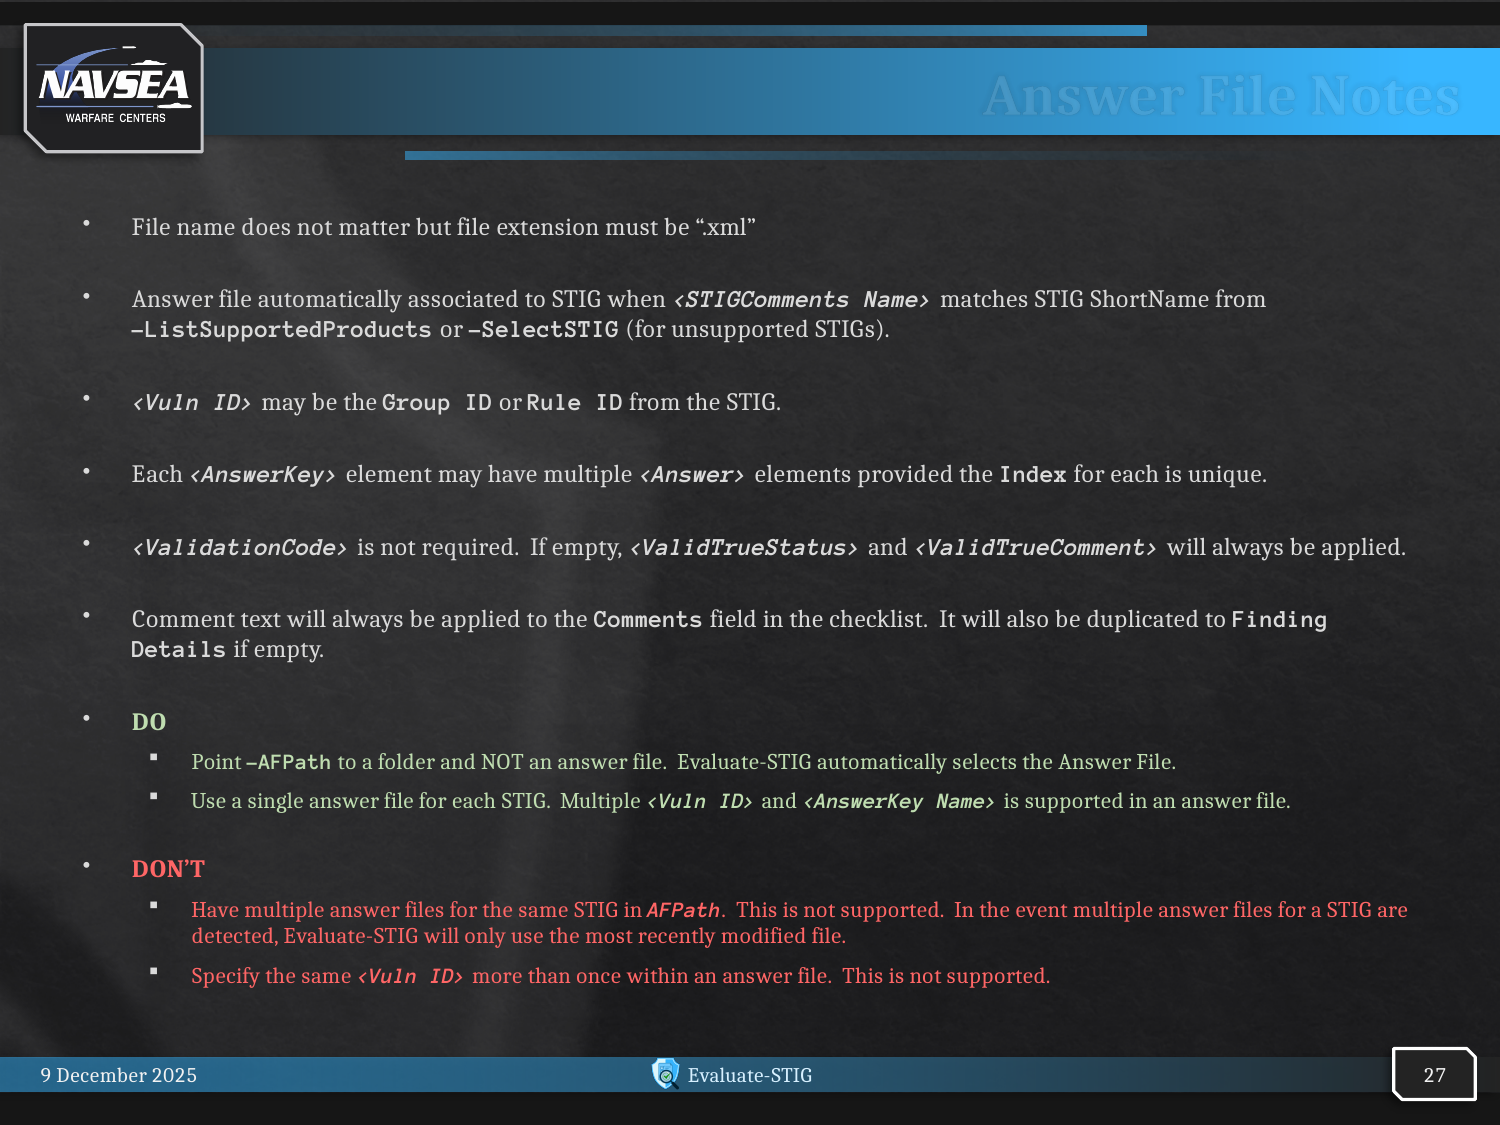

# Answer File Notes
File name does not matter but file extension must be “.xml”
Answer file automatically associated to STIG when <STIGComments Name> matches STIG ShortName from
-ListSupportedProducts or -SelectSTIG (for unsupported STIGs).
<Vuln ID> may be the Group ID or Rule ID from the STIG.
Each <AnswerKey> element may have multiple <Answer> elements provided the Index for each is unique.
<ValidationCode> is not required.  If empty, <ValidTrueStatus> and <ValidTrueComment> will always be applied.
Comment text will always be applied to the Comments field in the checklist.  It will also be duplicated to Finding Details if empty.
DO
Point -AFPath to a folder and NOT an answer file.  Evaluate-STIG automatically selects the Answer File.
Use a single answer file for each STIG.  Multiple <Vuln ID> and <AnswerKey Name> is supported in an answer file.
DON’T
Have multiple answer files for the same STIG in AFPath.  This is not supported.  In the event multiple answer files for a STIG are detected, Evaluate-STIG will only use the most recently modified file.
Specify the same <Vuln ID> more than once within an answer file.  This is not supported.
27
9 December 2025